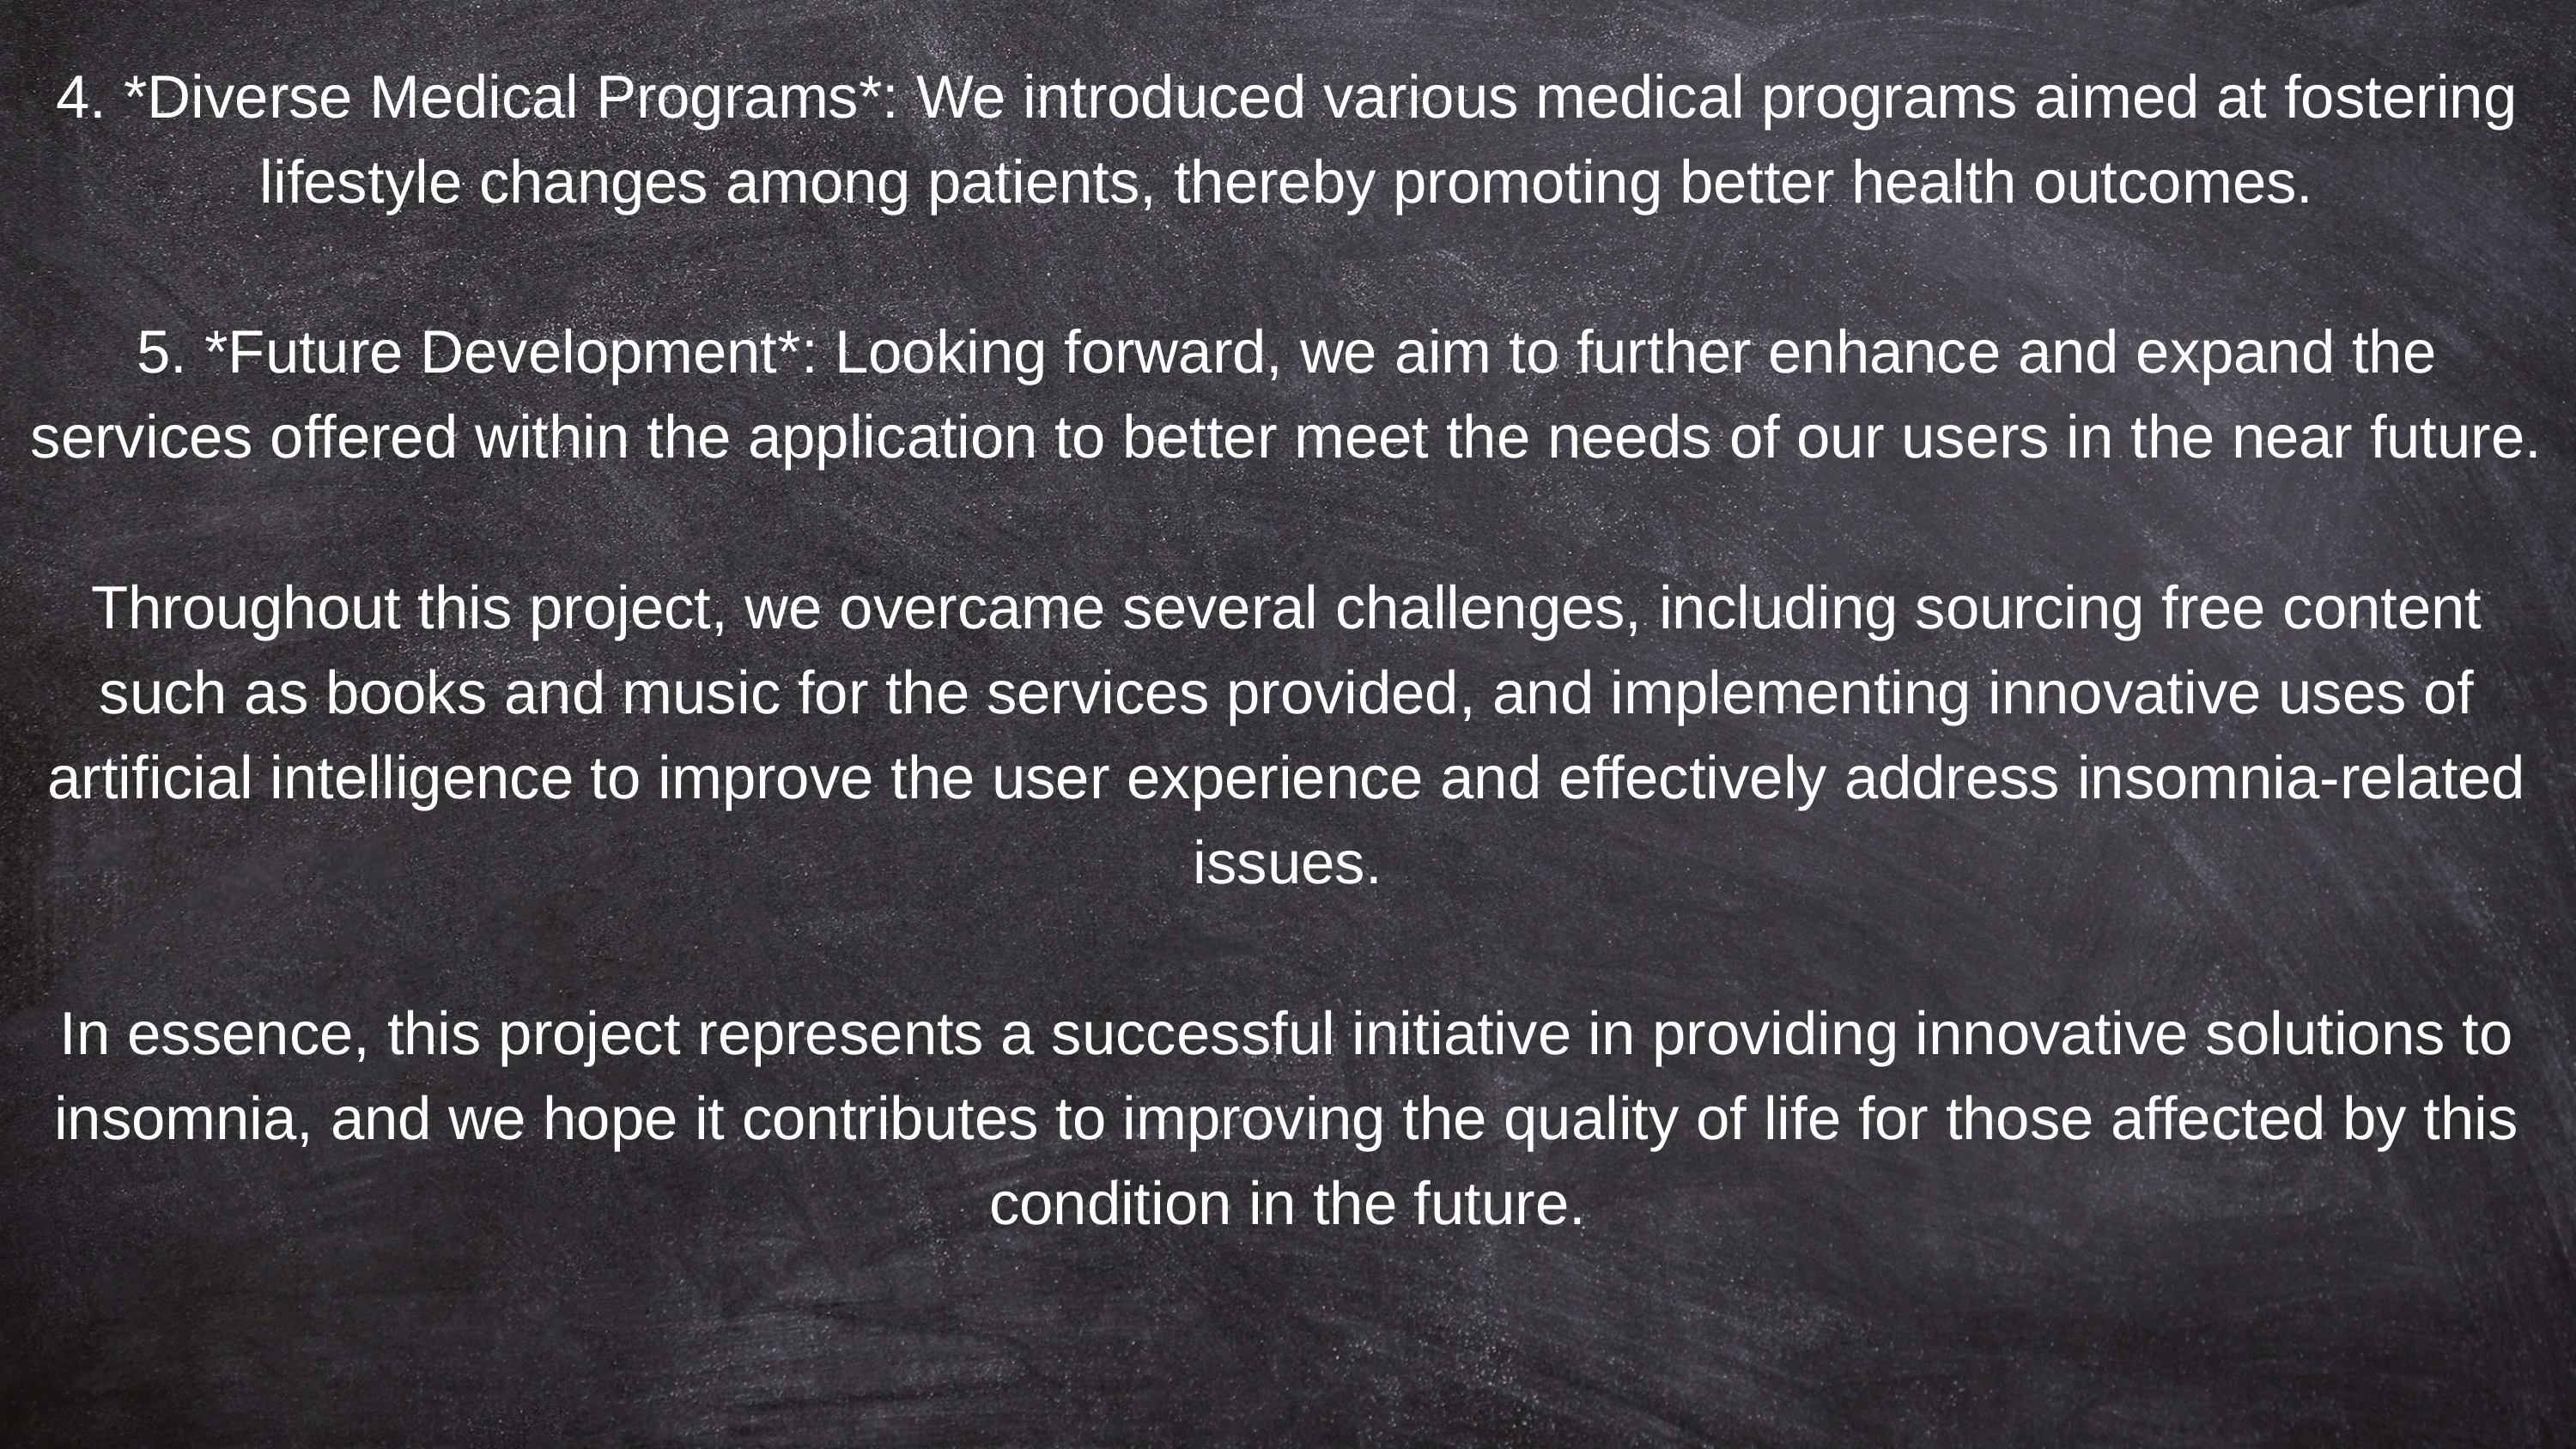

4. *Diverse Medical Programs*: We introduced various medical programs aimed at fostering lifestyle changes among patients, thereby promoting better health outcomes.

5. *Future Development*: Looking forward, we aim to further enhance and expand the services offered within the application to better meet the needs of our users in the near future.

Throughout this project, we overcame several challenges, including sourcing free content such as books and music for the services provided, and implementing innovative uses of artificial intelligence to improve the user experience and effectively address insomnia-related issues.

In essence, this project represents a successful initiative in providing innovative solutions to insomnia, and we hope it contributes to improving the quality of life for those affected by this condition in the future.